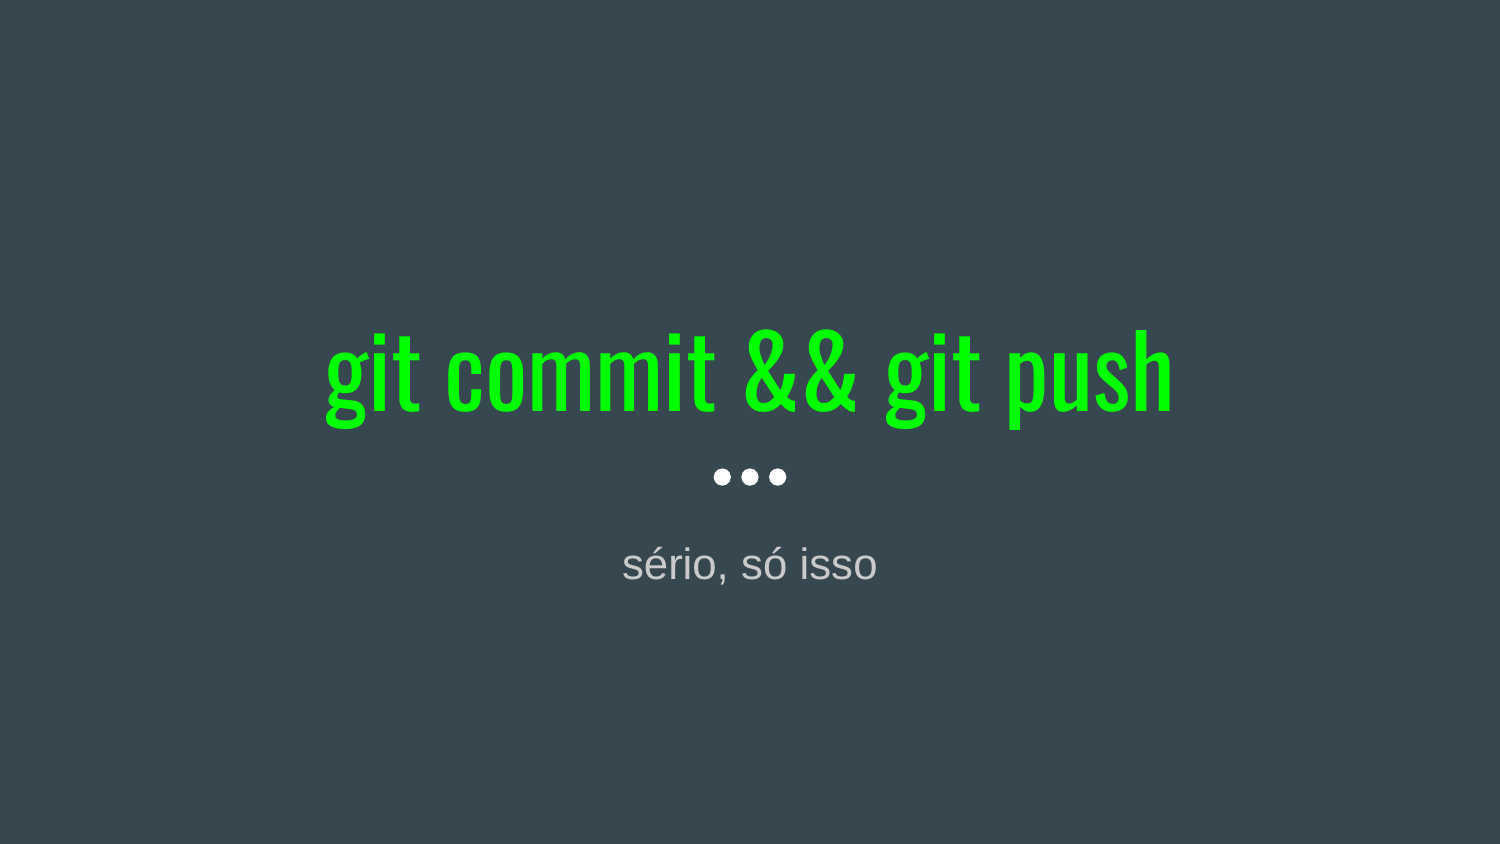

# git commit && git push
sério, só isso